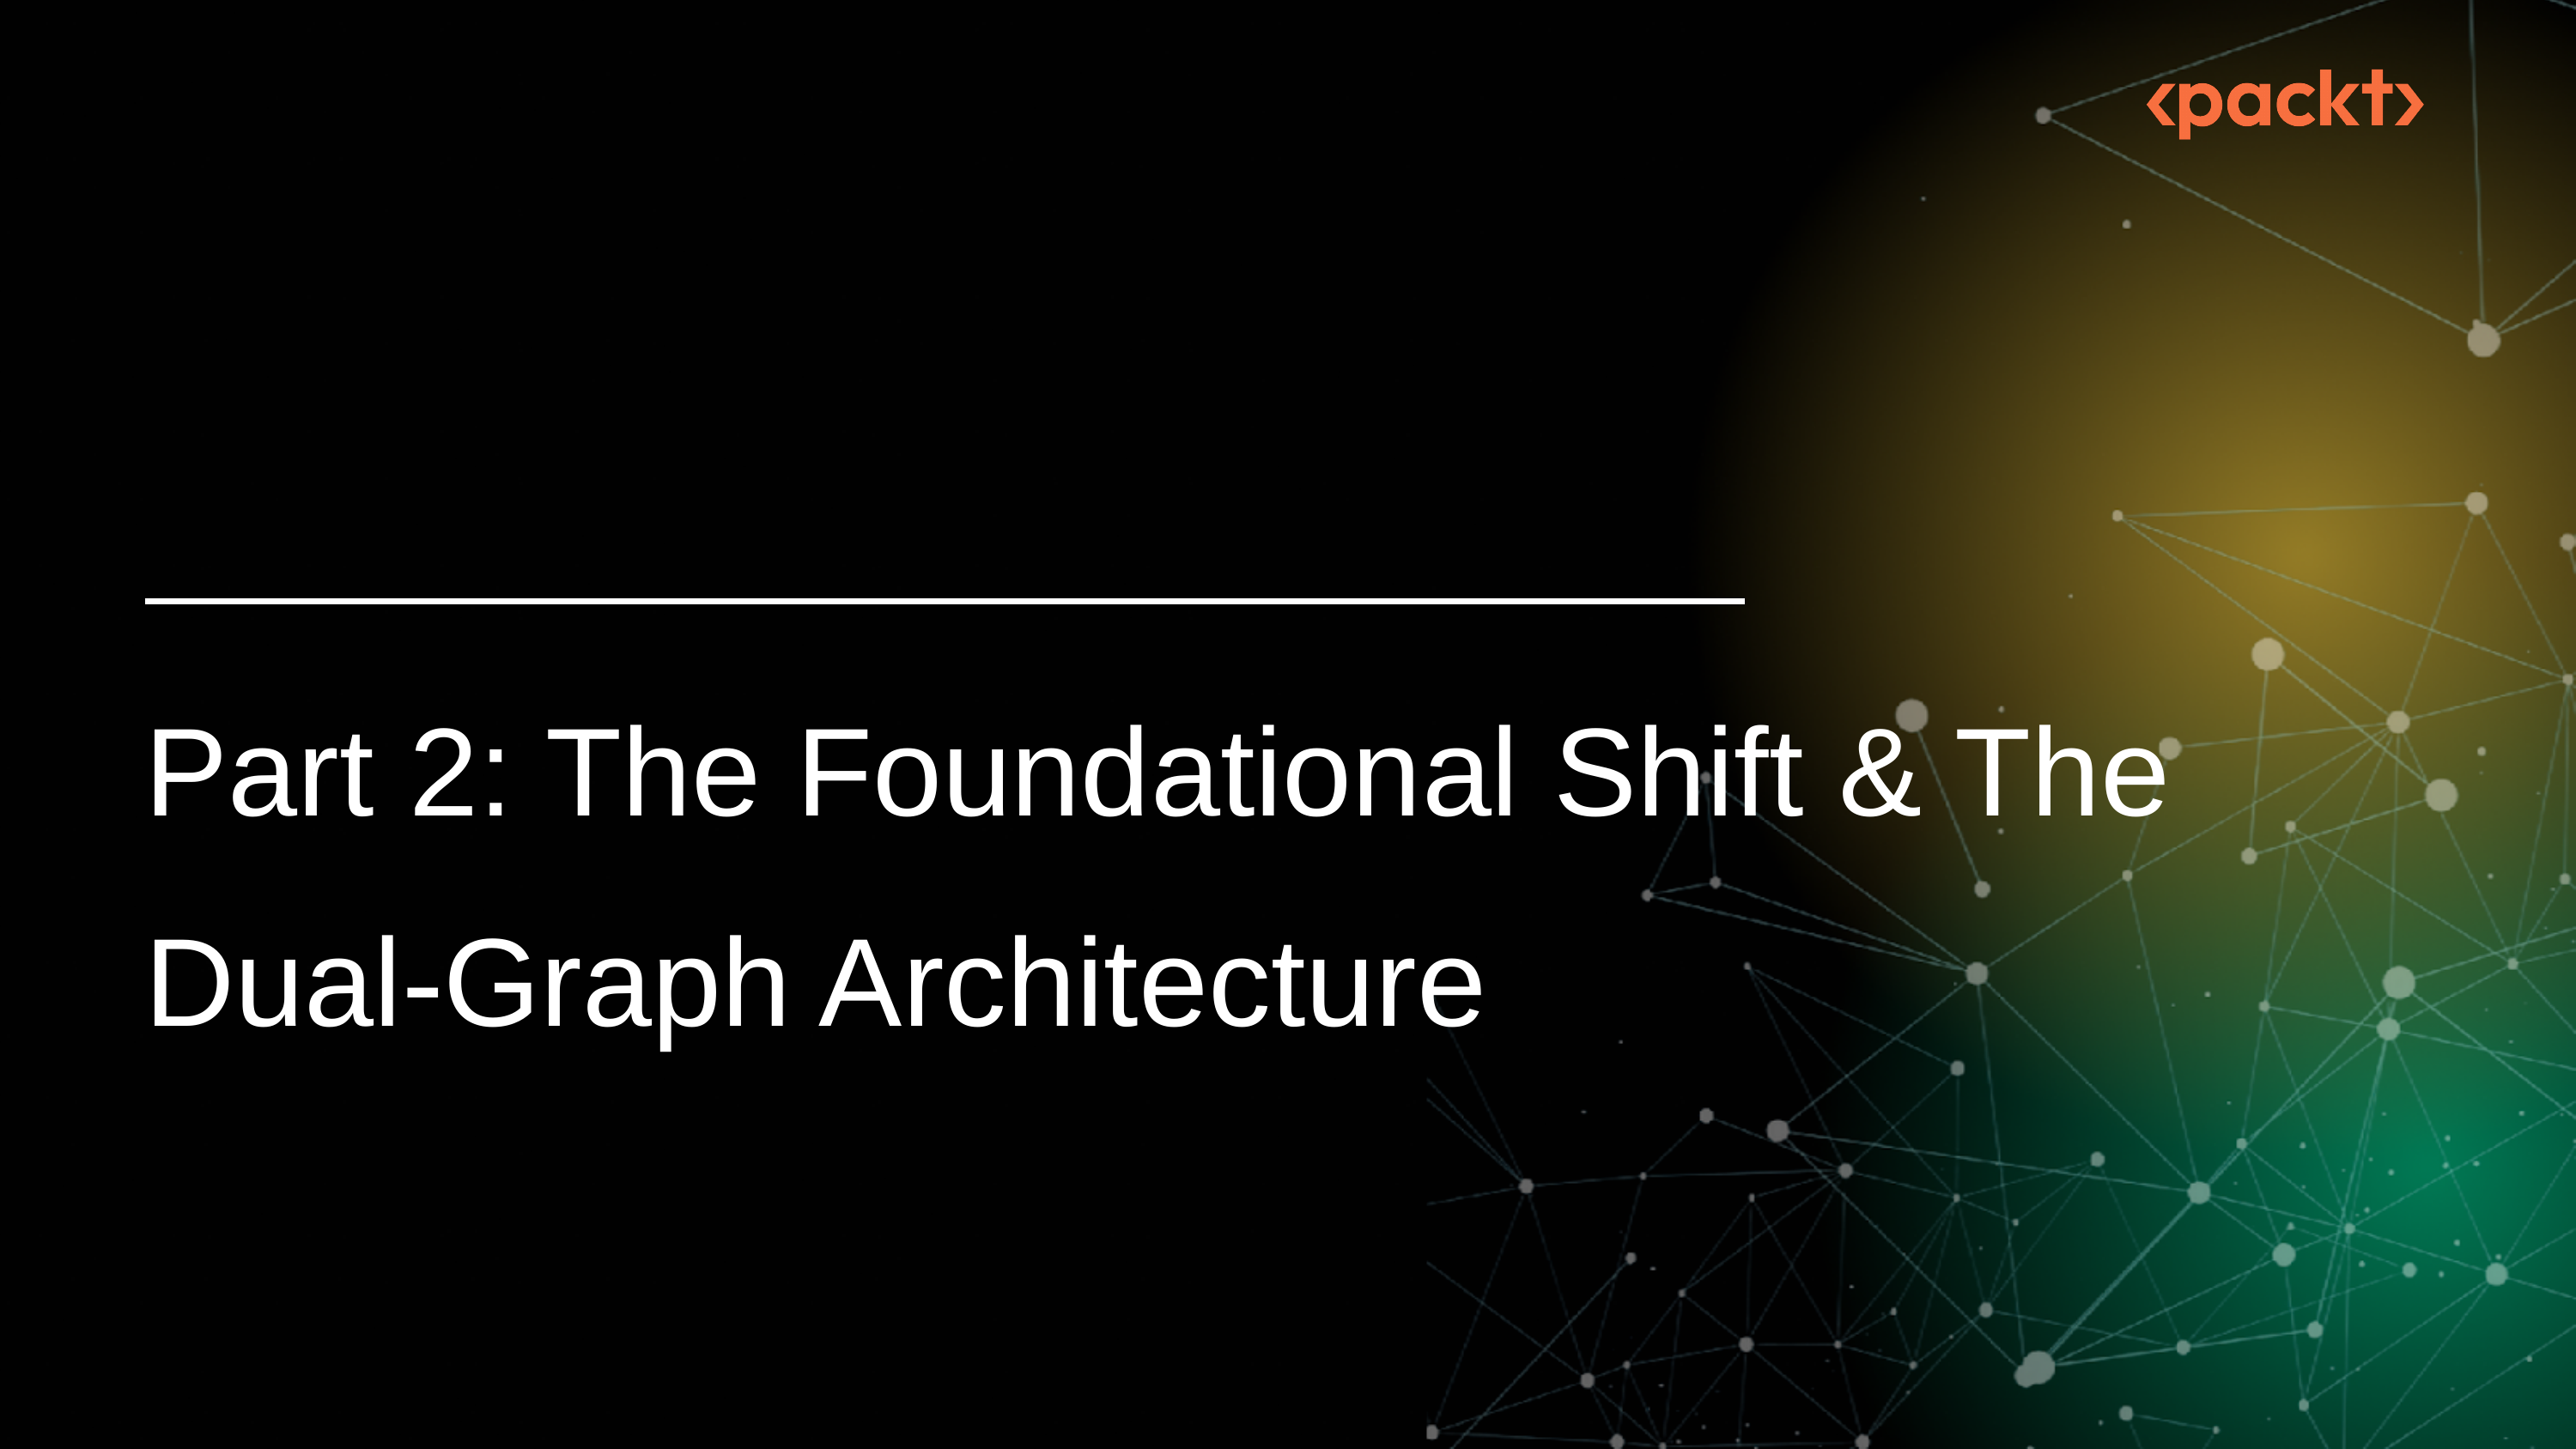

Part 2: The Foundational Shift & The Dual-Graph Architecture